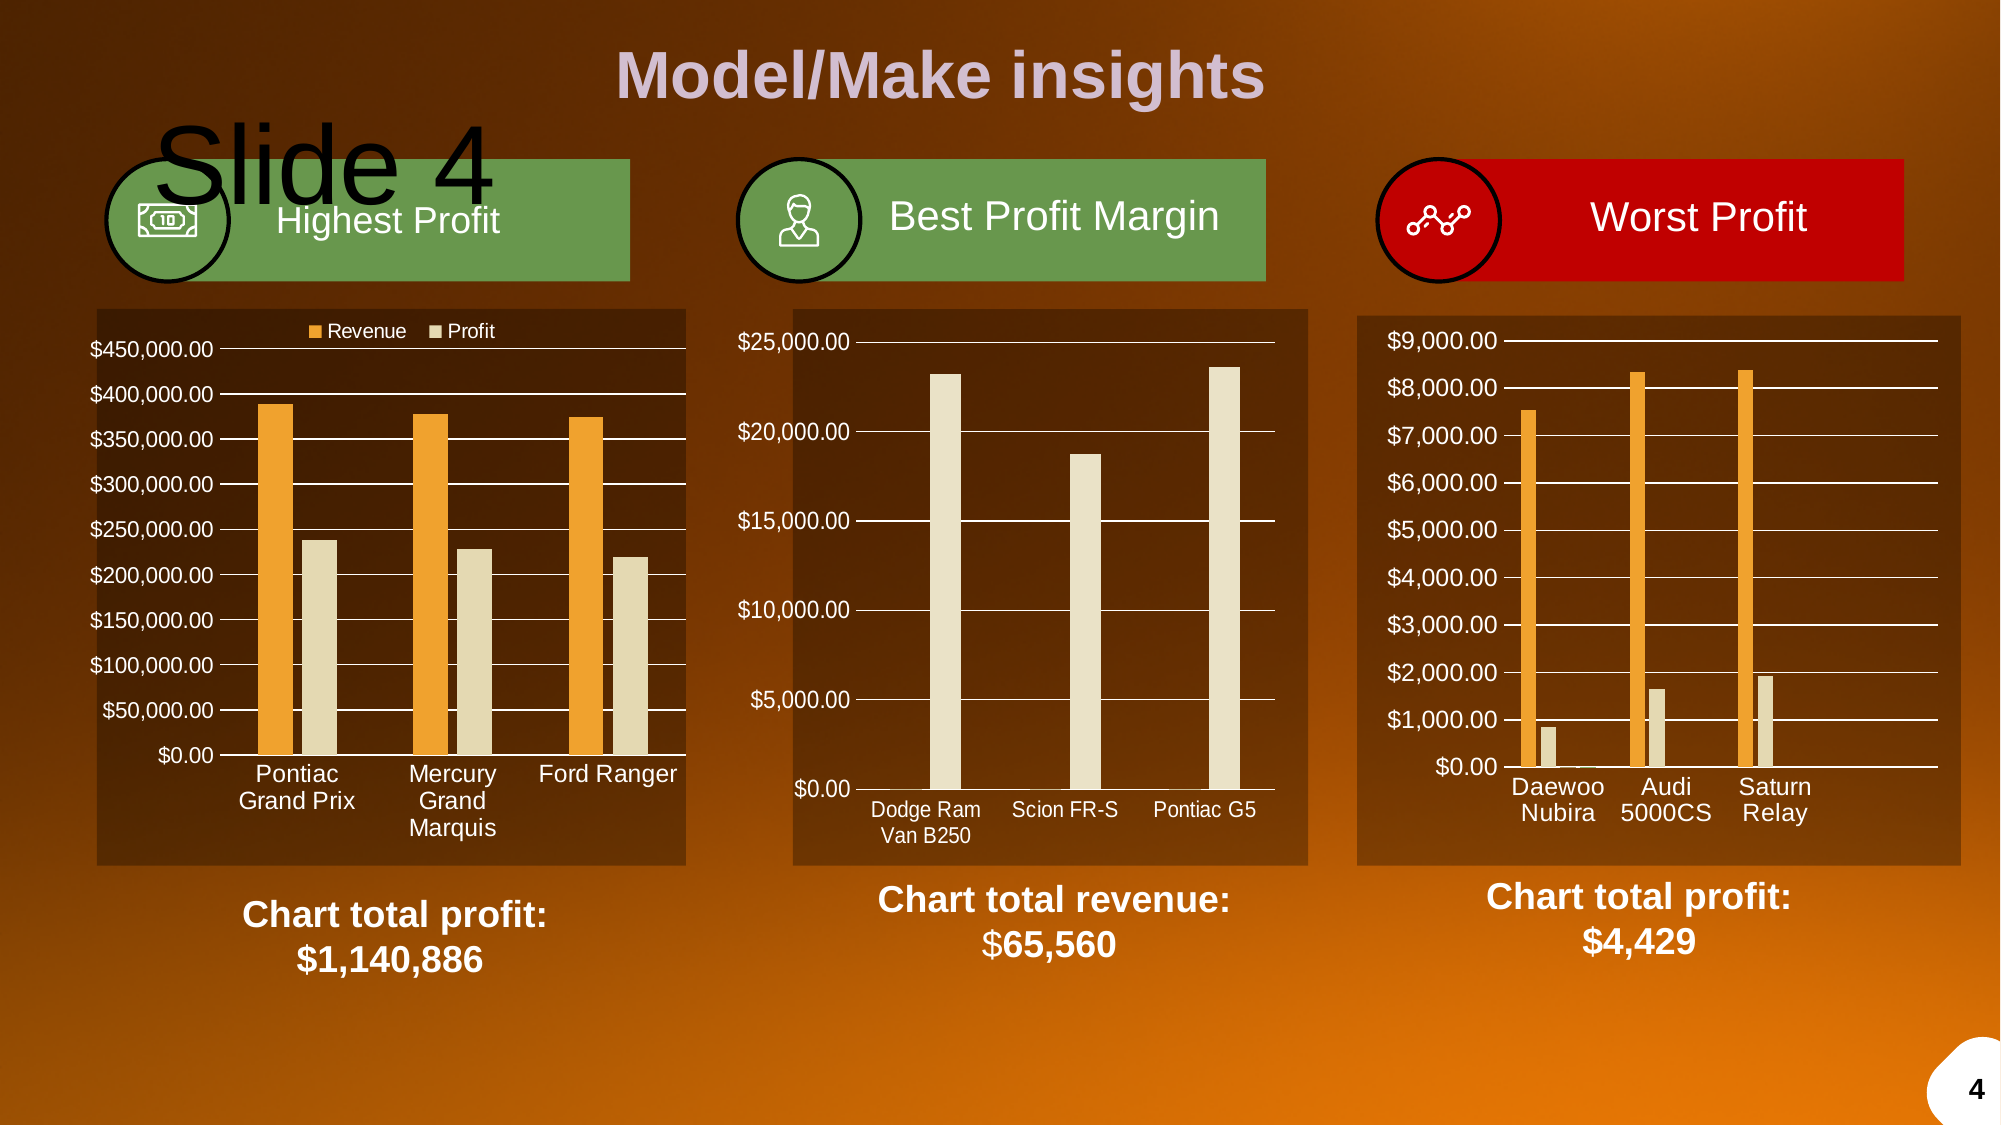

Model/Make insights

# Slide 4

Highest Profit
Best Profit Margin
Worst Profit

### Chart

| Category | Revenue | Profit |
|---|---|---|
| Pontiac Grand Prix | 388691.0 | 238586.81999999977 |
| Mercury Grand Marquis | 377994.0 | 228319.33999999965 |
| Ford Ranger | 374201.0 | 218891.77000000008 |

### Chart

| Category | Average of margin | Sum of car_revenue |
|---|---|---|
| Dodge Ram Van B250 | 0.688775677097968 | 23215.0 |
| Scion FR-S | 0.6870569383807484 | 18721.0 |
| Pontiac G5 | 0.679934750224682 | 23624.0 |

[unsupported chart]

Chart total profit:
$4,429
Chart total revenue: $65,560
Chart total profit: $1,140,886

4